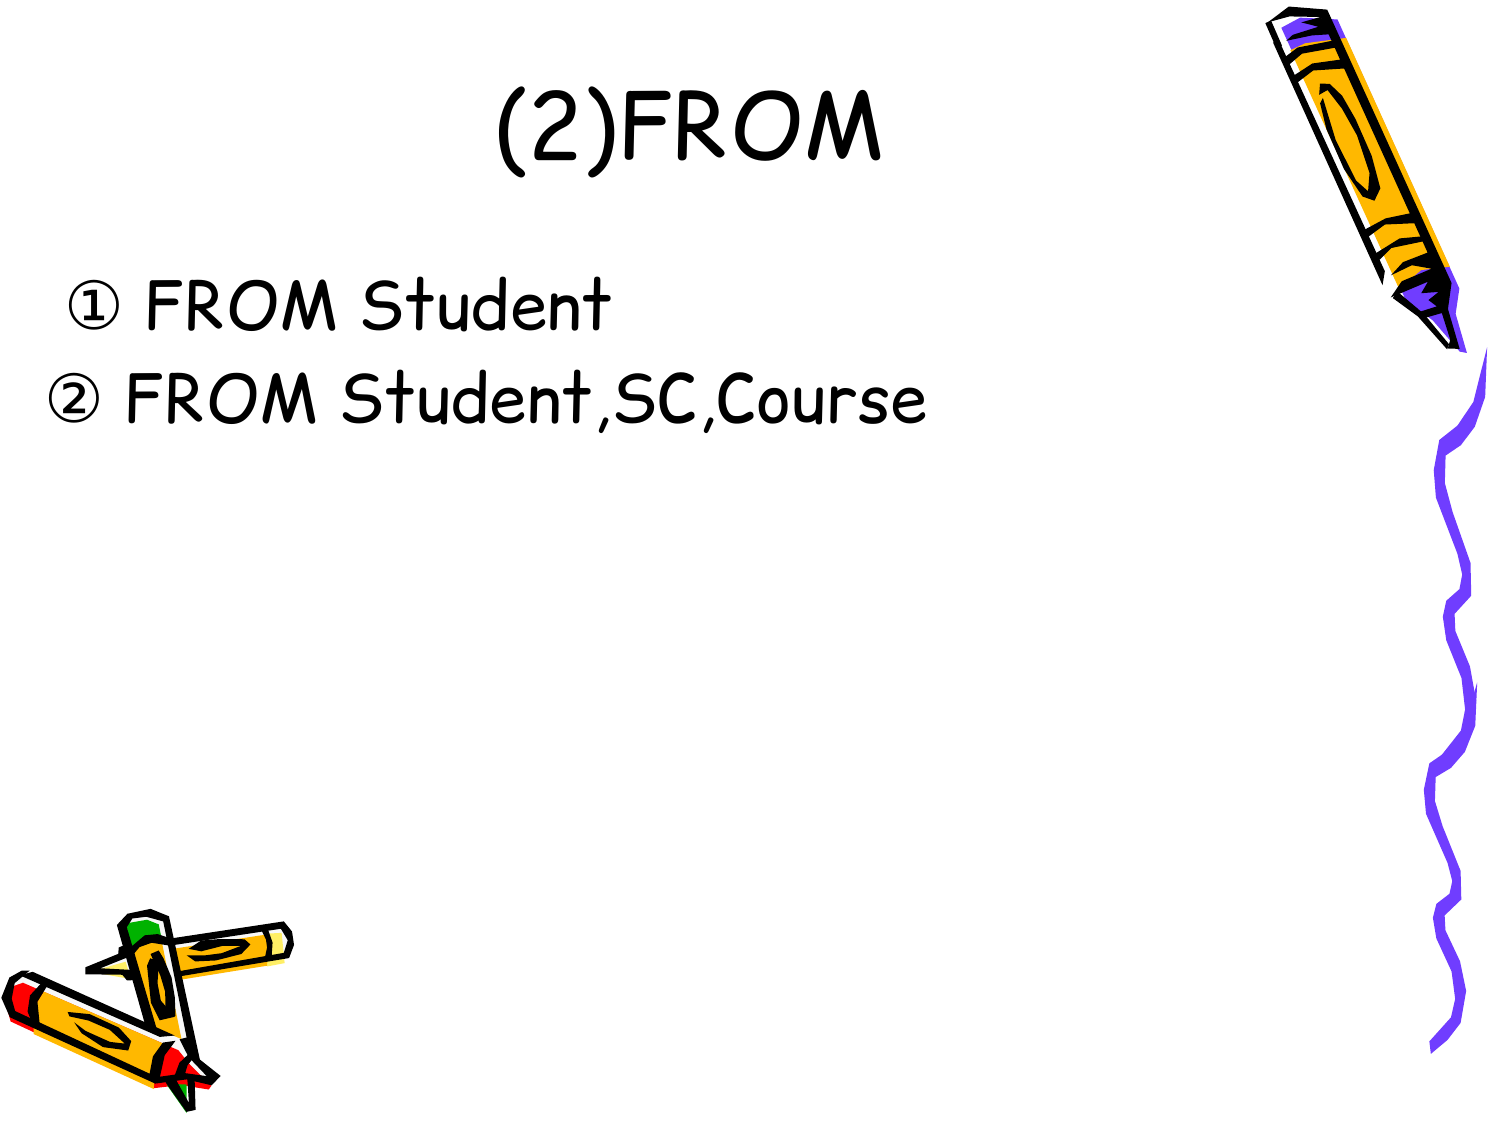

# (2)FROM
 ① FROM Student
② FROM Student,SC,Course